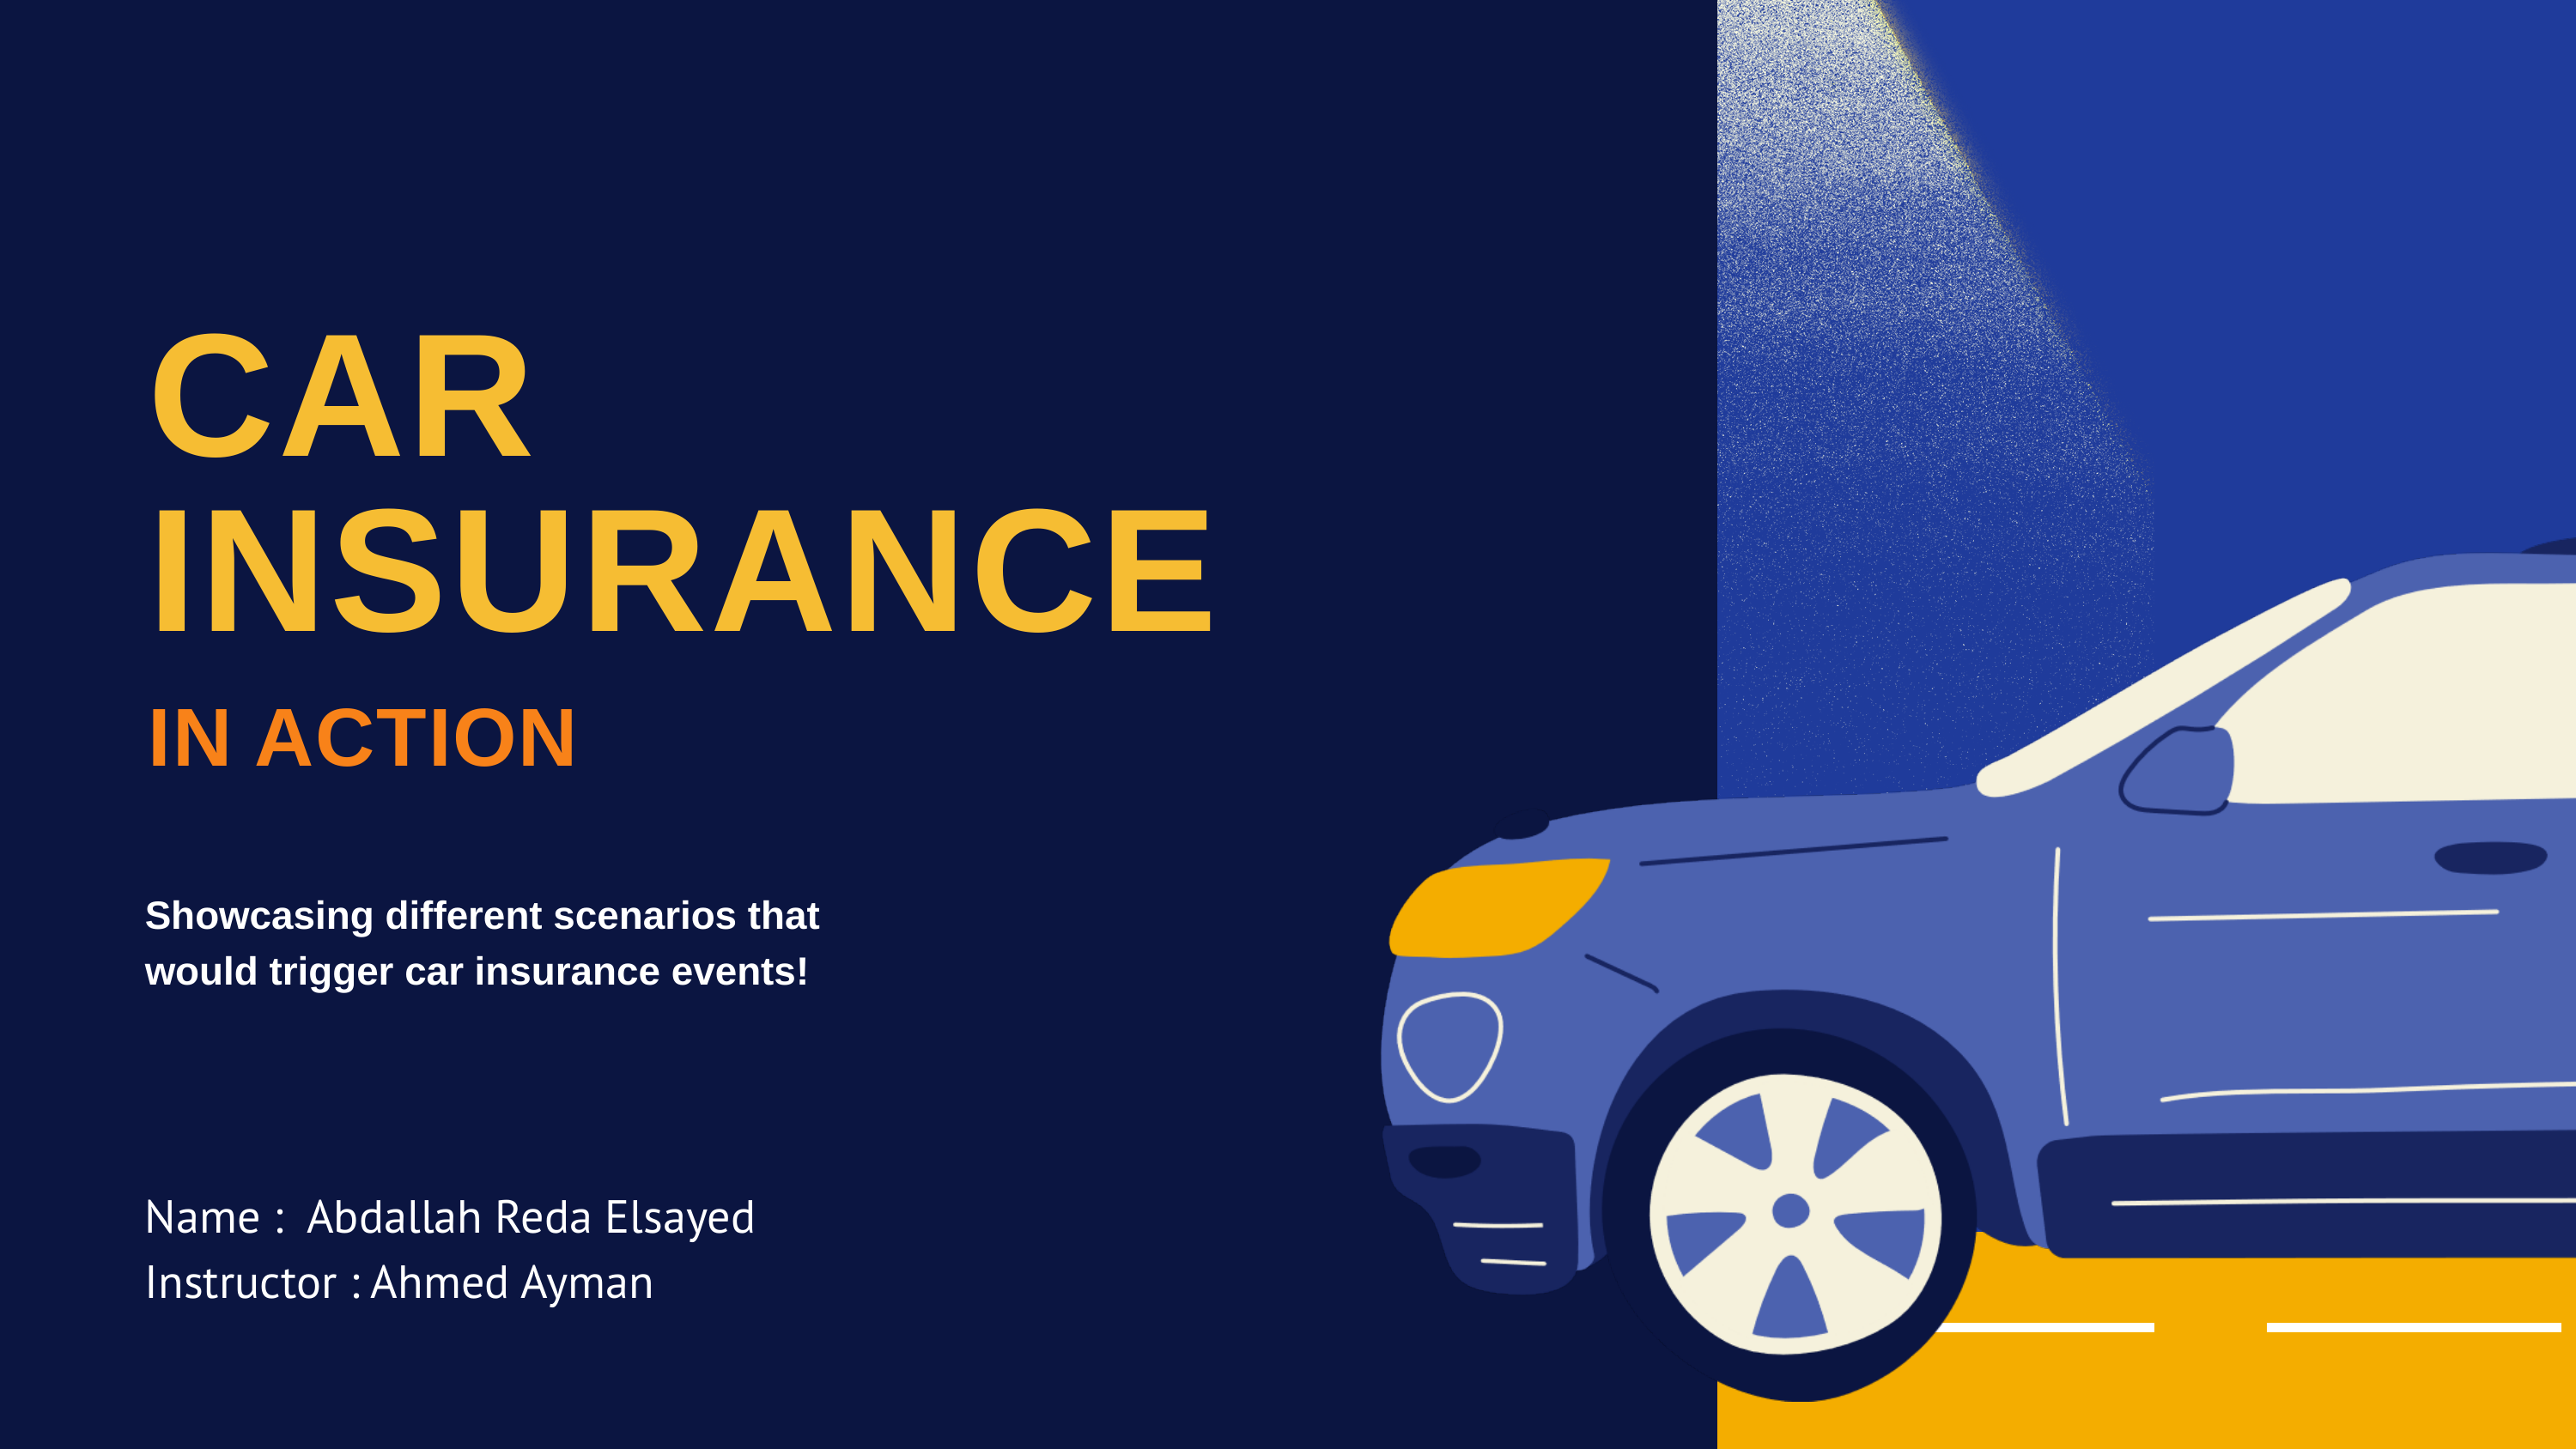

CAR INSURANCE
IN ACTION
Showcasing different scenarios that
would trigger car insurance events!

Name :  Abdallah Reda Elsayed
Instructor : Ahmed Ayman